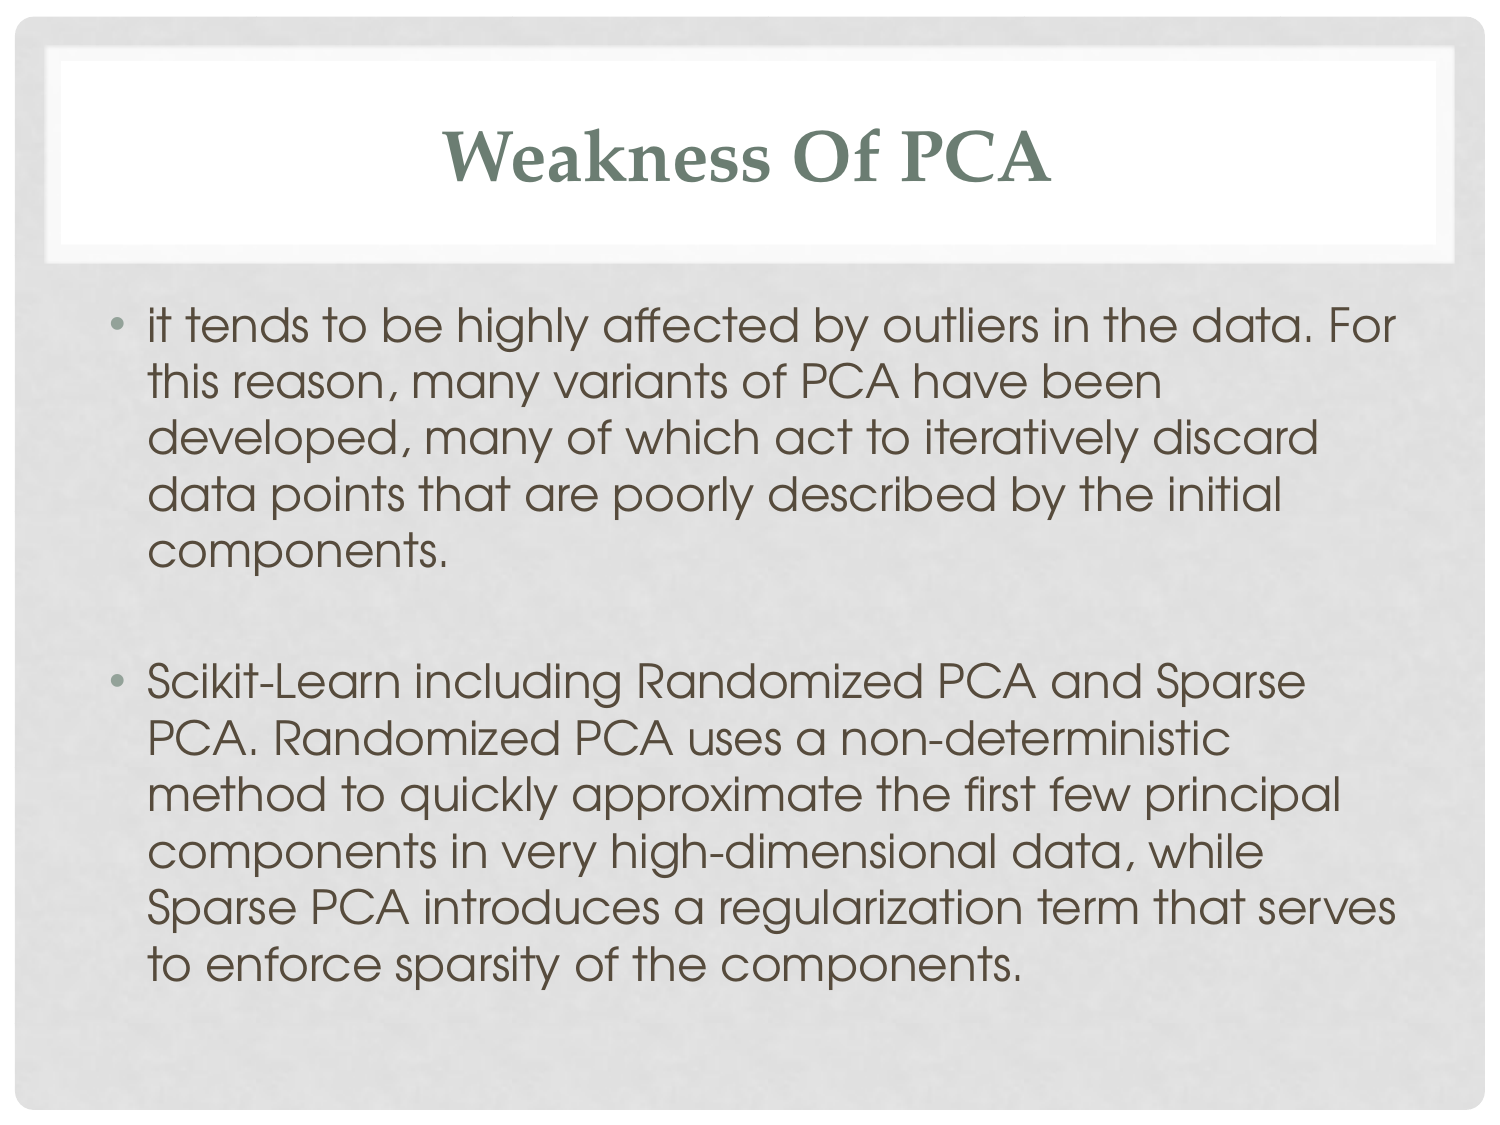

# Weakness Of PCA
it tends to be highly affected by outliers in the data. For this reason, many variants of PCA have been developed, many of which act to iteratively discard data points that are poorly described by the initial components.

Scikit-Learn including Randomized PCA and Sparse PCA. Randomized PCA uses a non-deterministic method to quickly approximate the first few principal components in very high-dimensional data, while Sparse PCA introduces a regularization term that serves to enforce sparsity of the components.